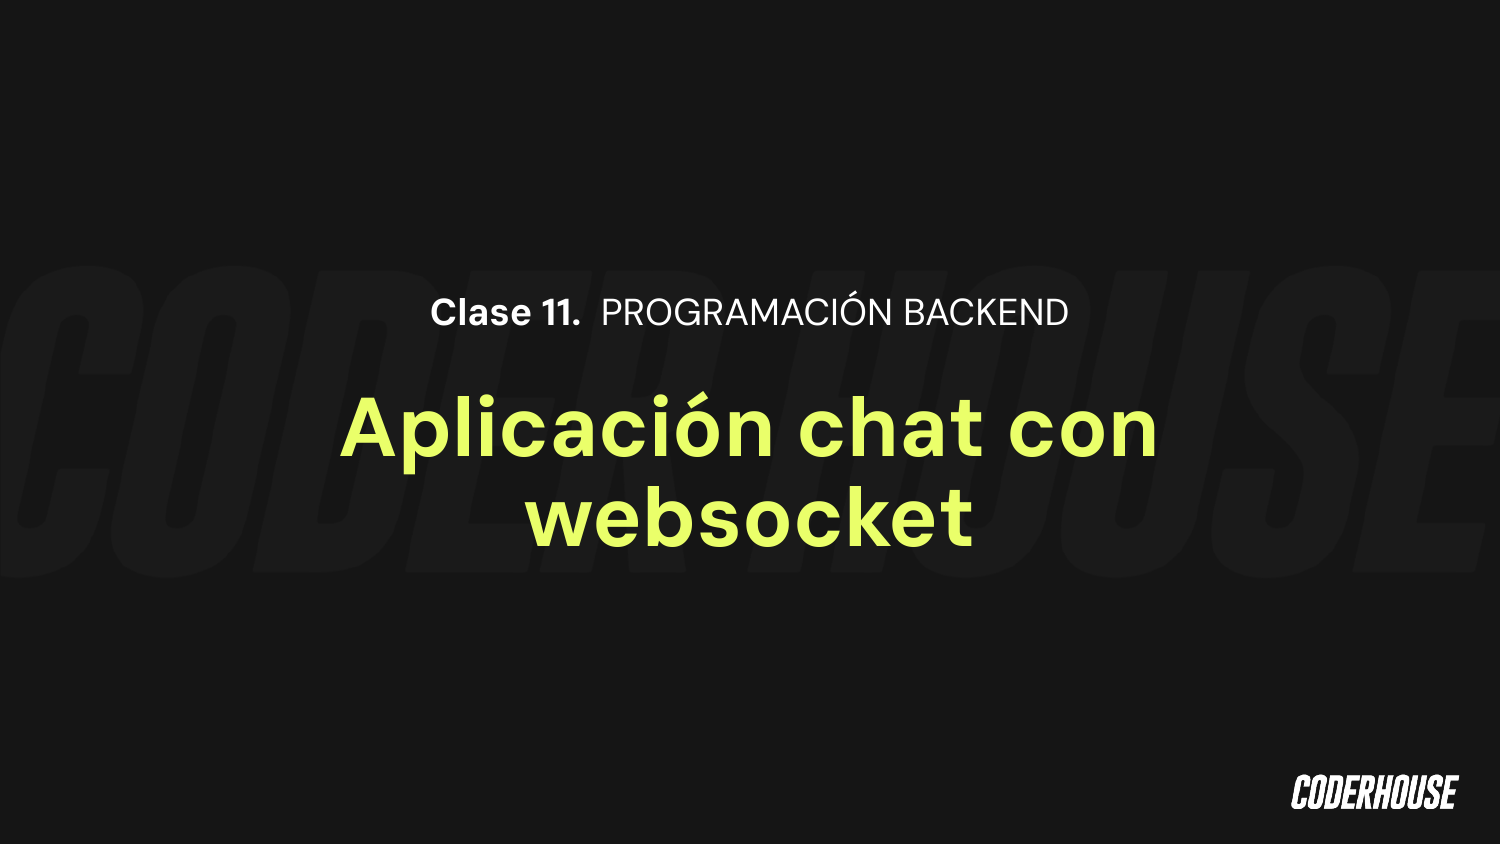

Clase 11.  PROGRAMACIÓN BACKEND
Aplicación chat con websocket